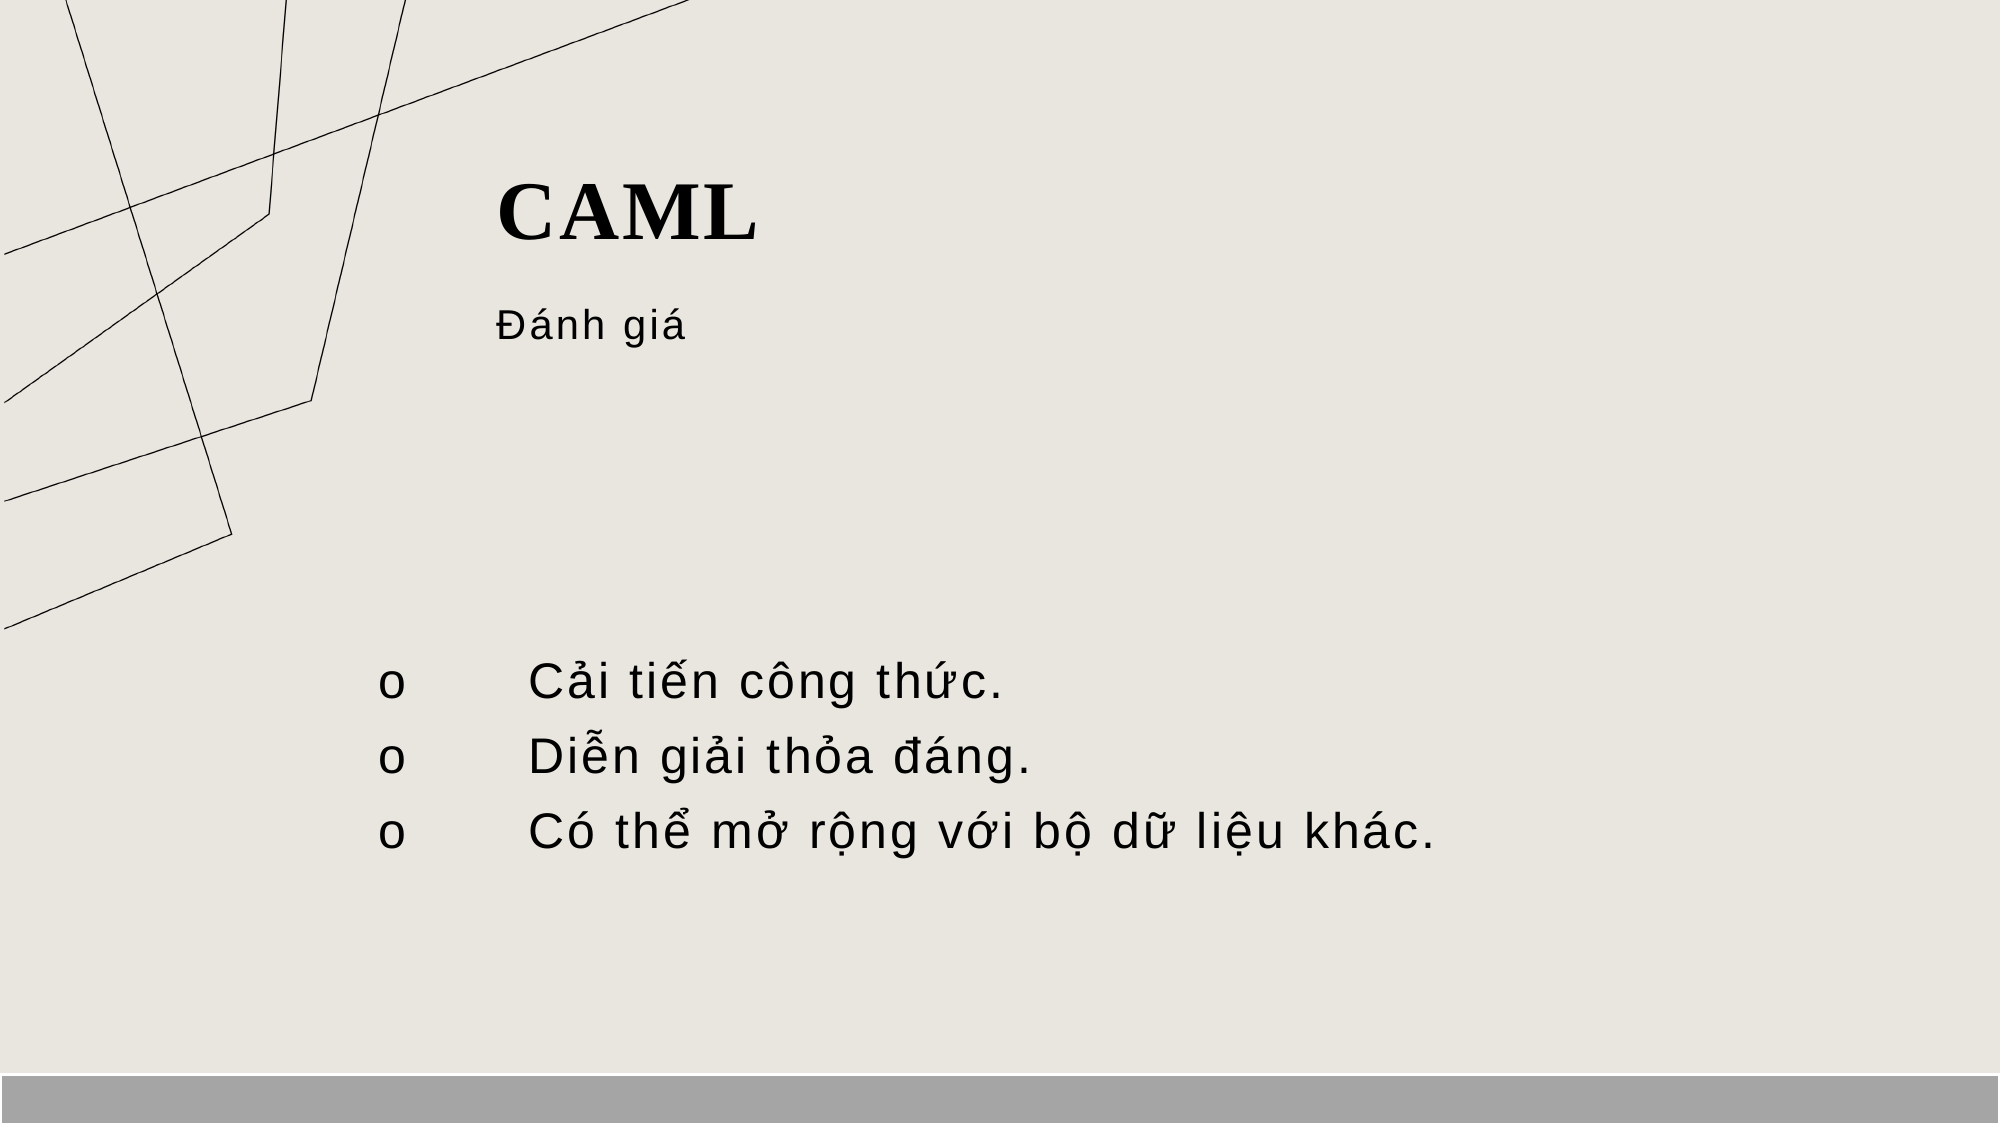

# CAML
Đánh giá

o	Cải tiến công thức.
o	Diễn giải thỏa đáng.
o	Có thể mở rộng với bộ dữ liệu khác.